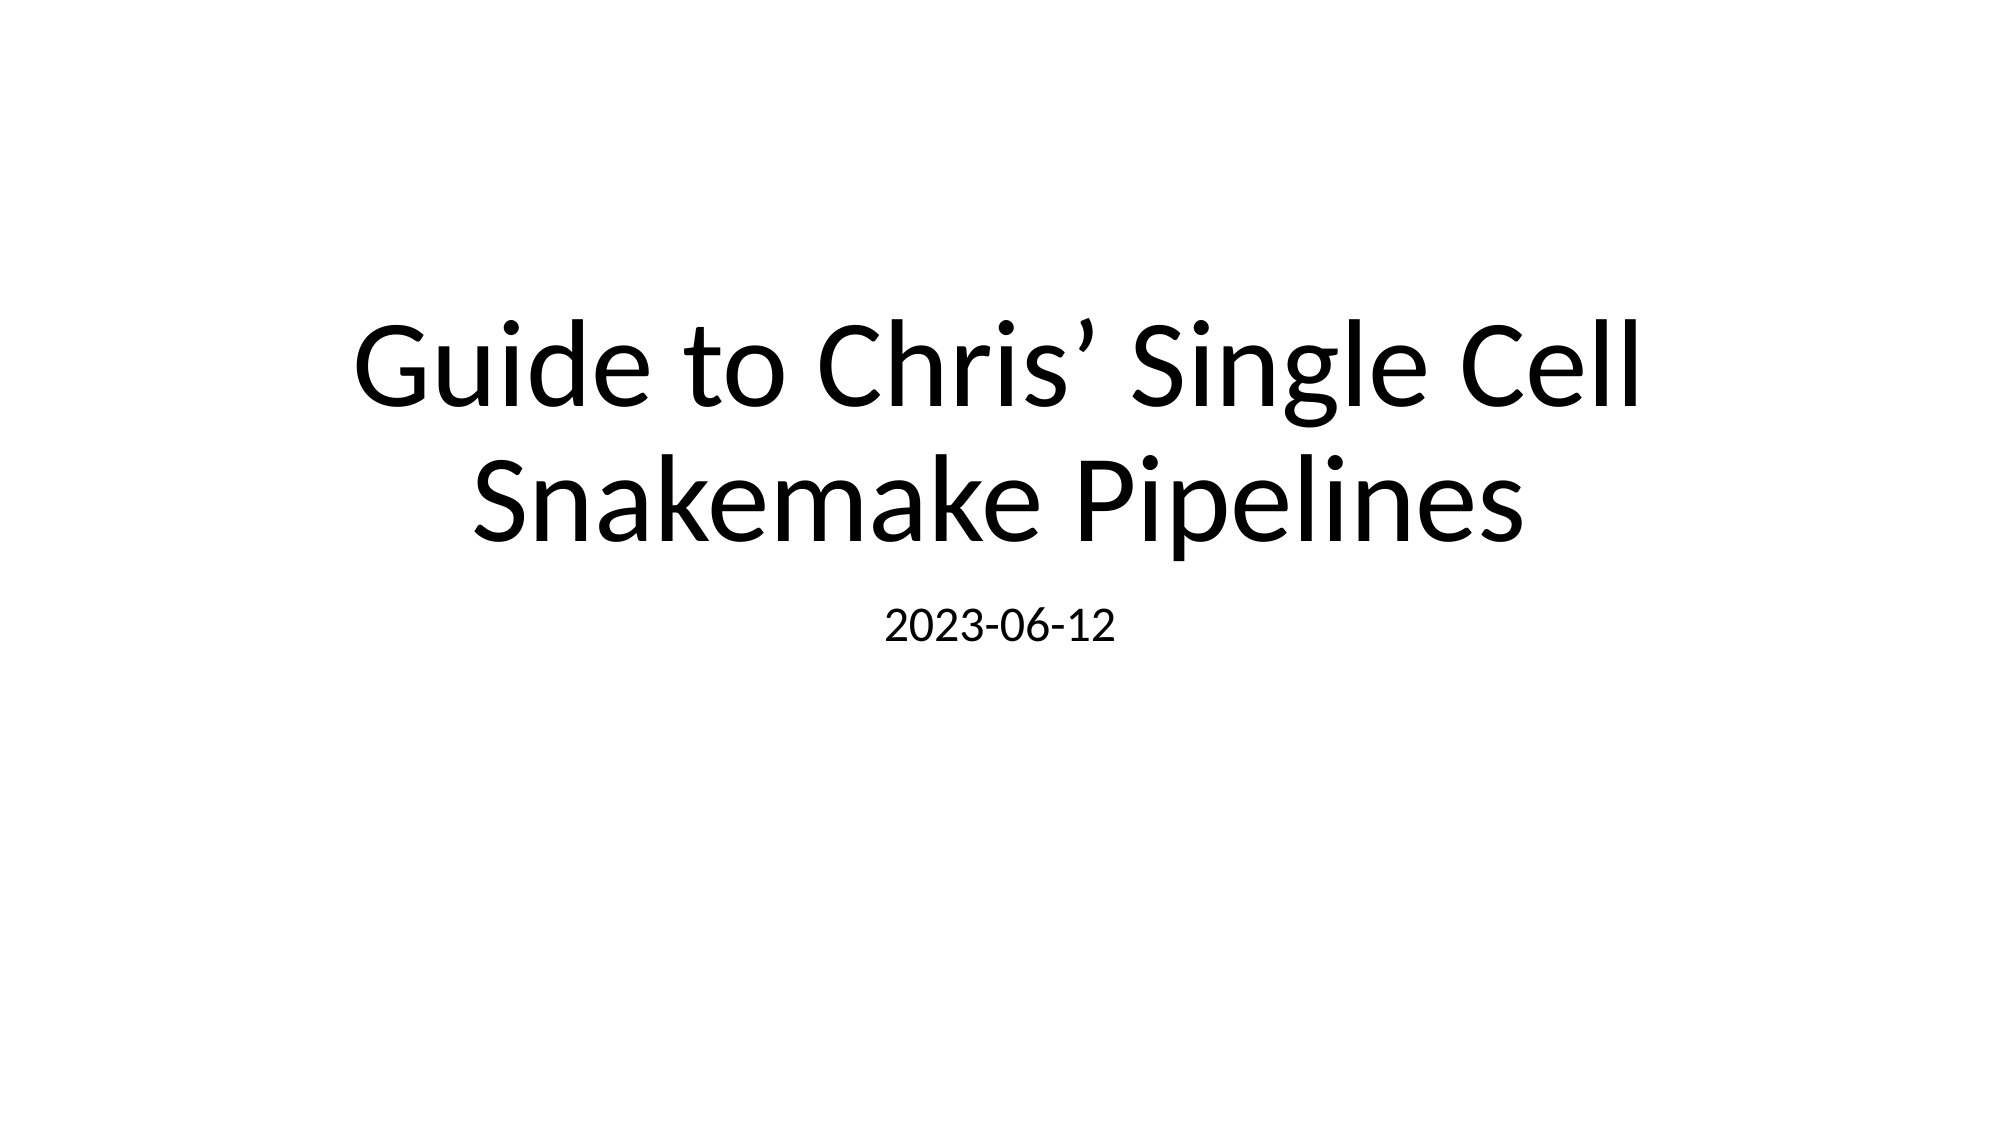

# Guide to Chris’ Single Cell Snakemake Pipelines
2023-06-12